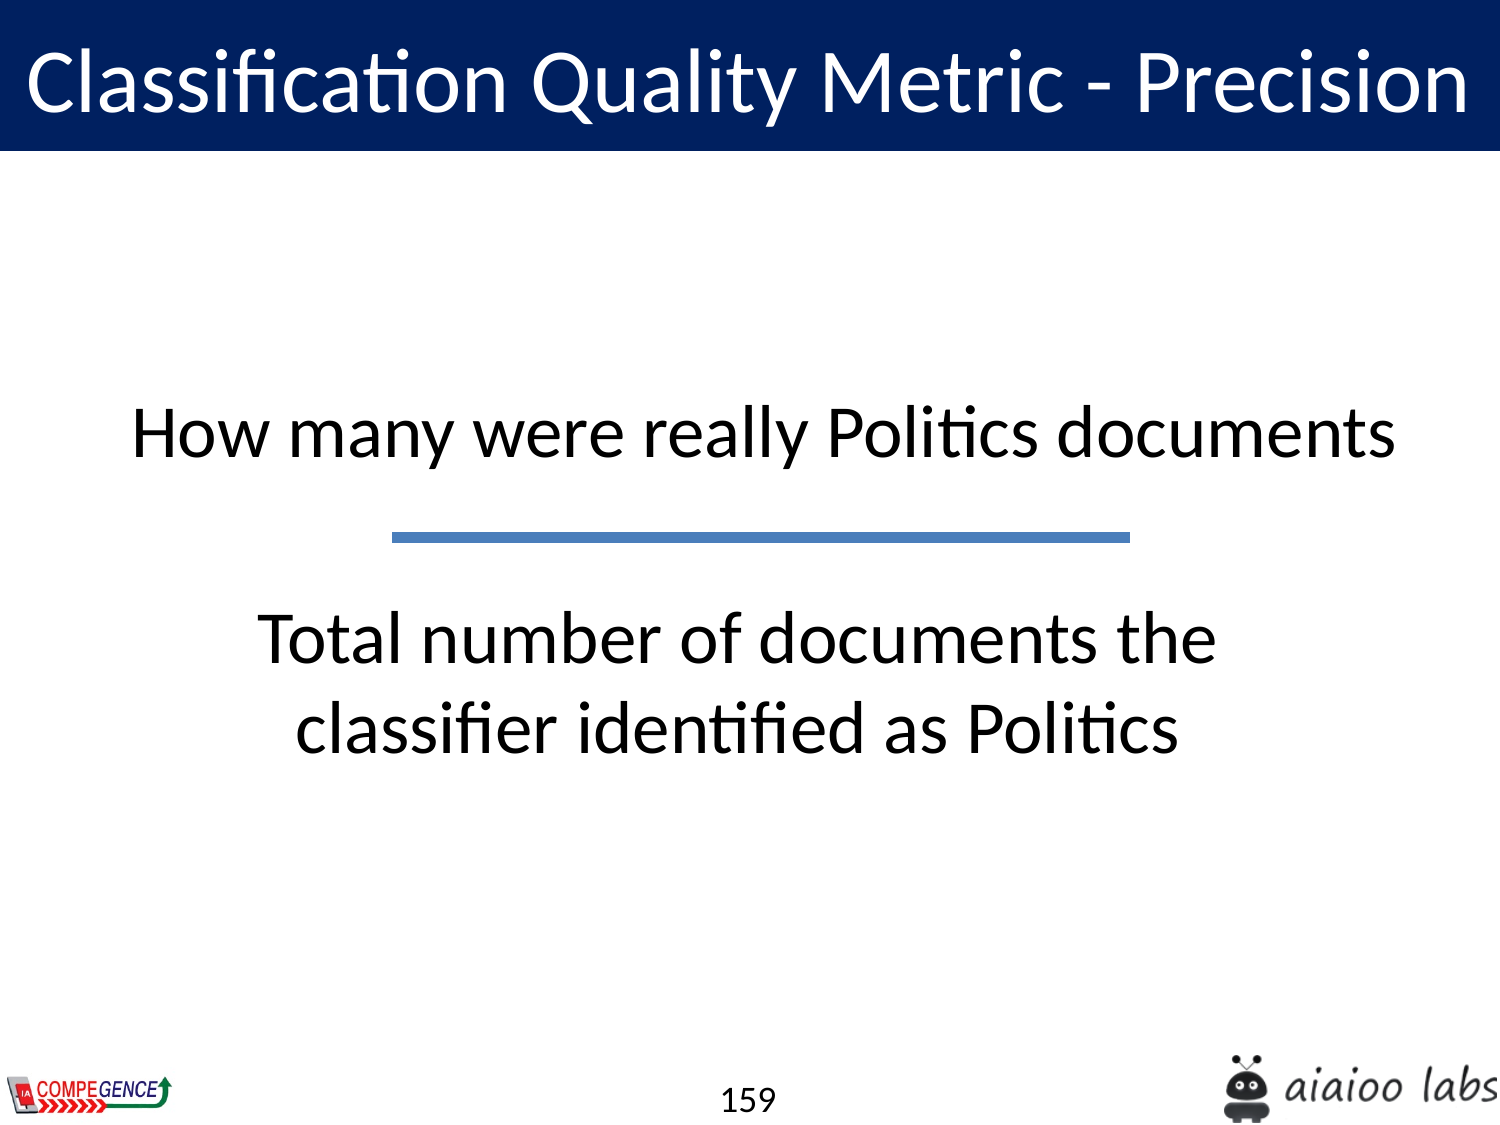

Classification Quality Metric - Precision
How many were really Politics documents
Total number of documents the classifier identified as Politics